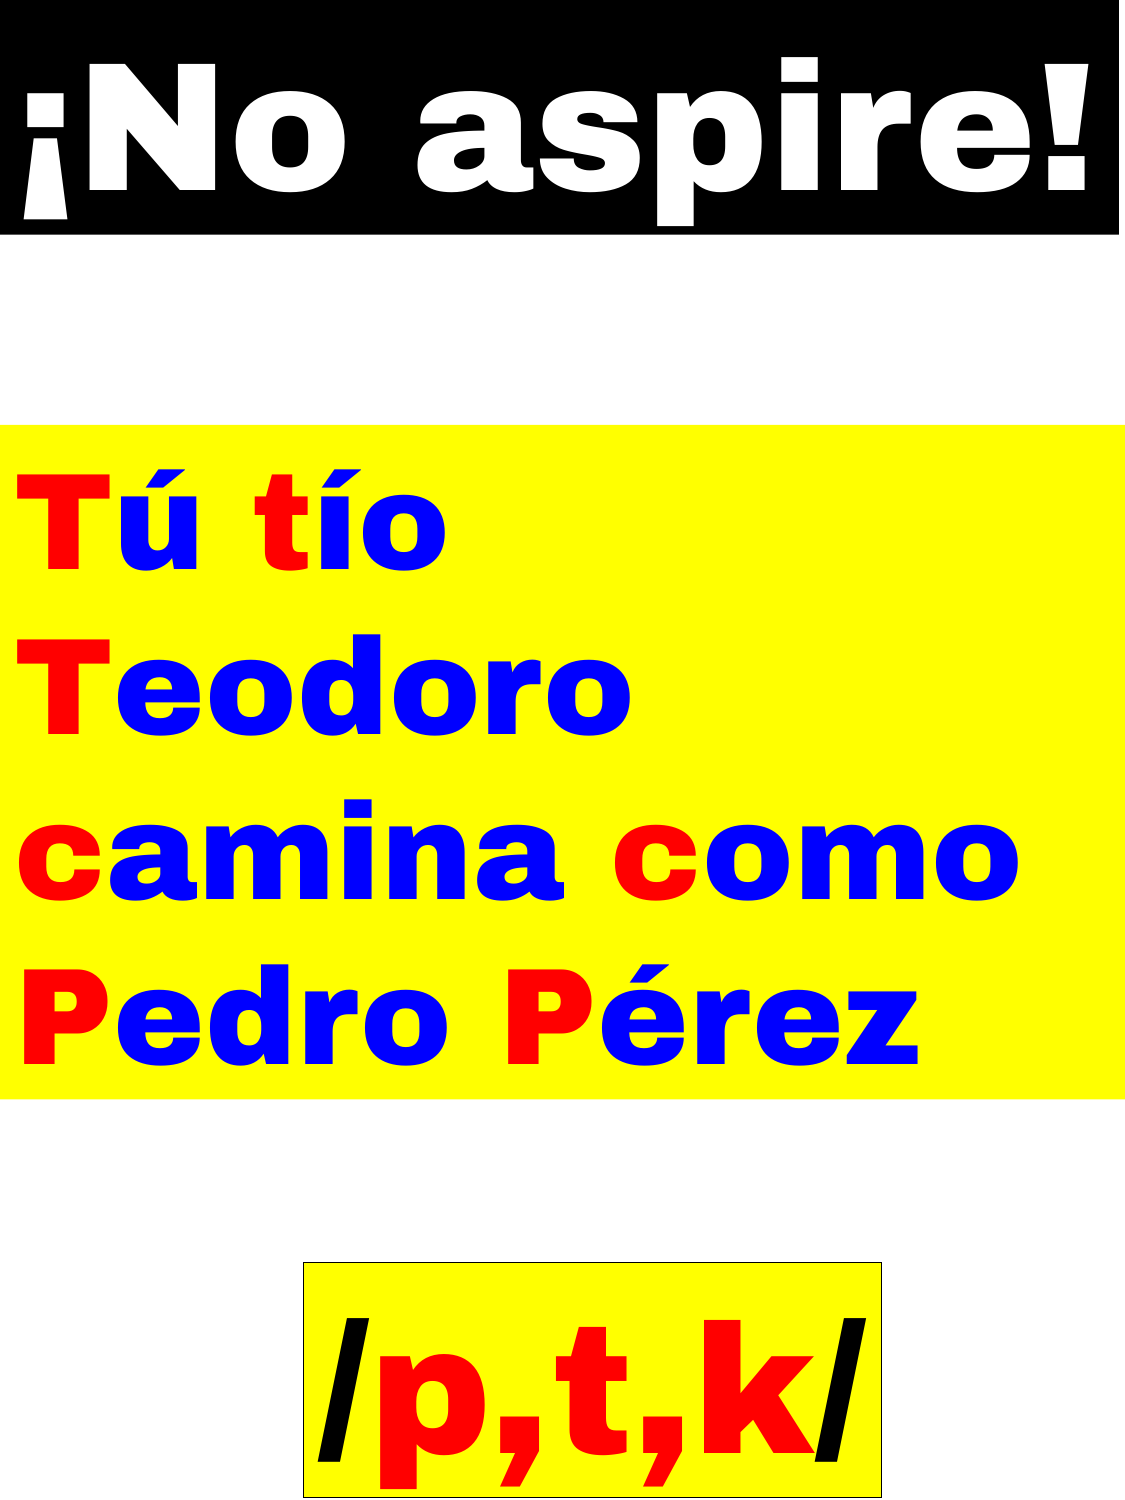

¡No aspire!
Tú tío Teodoro
camina como
Pedro Pérez
/p,t,k/